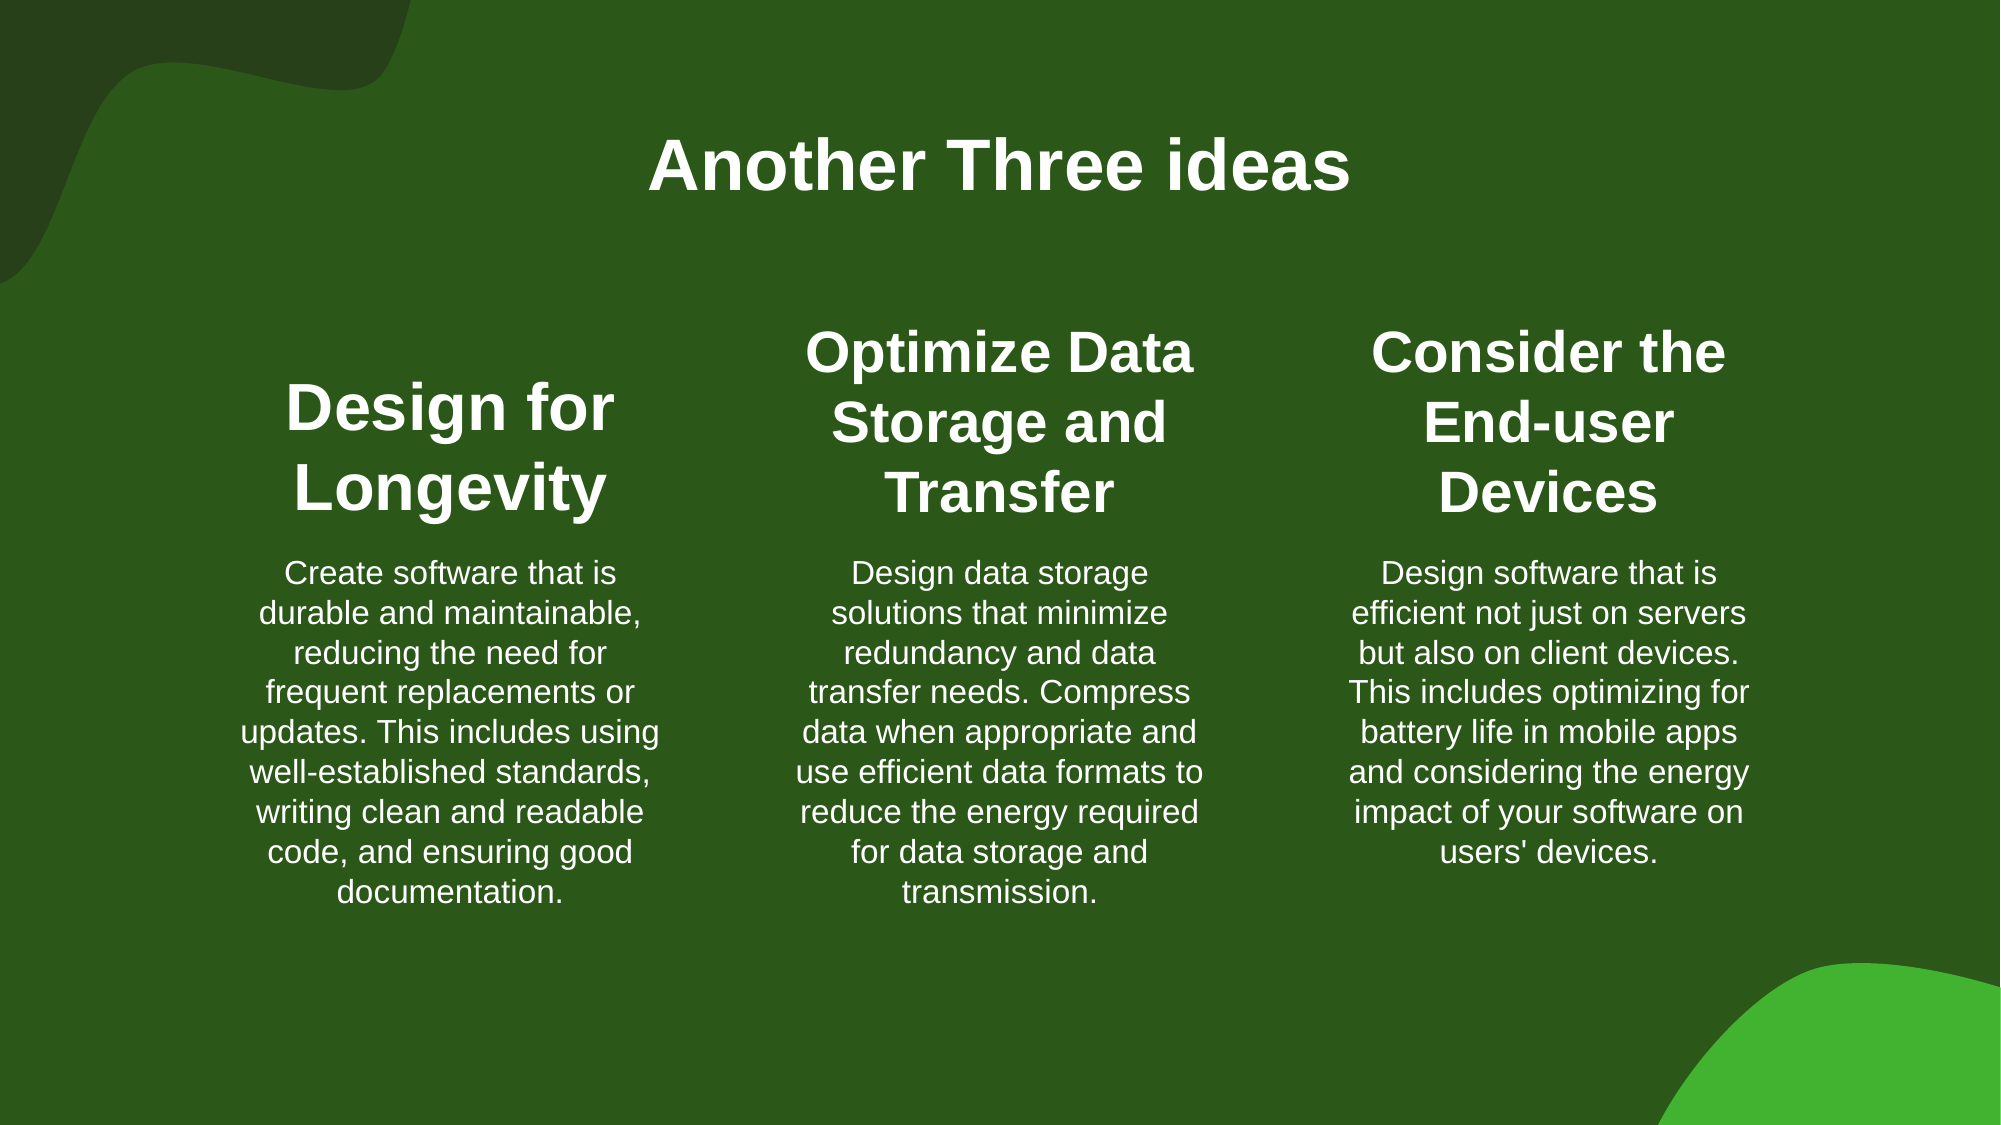

# Another Three ideas
Design for Longevity
Optimize Data Storage and Transfer
Consider the End-user Devices
Create software that is durable and maintainable, reducing the need for frequent replacements or updates. This includes using well-established standards, writing clean and readable code, and ensuring good documentation.
Design data storage solutions that minimize redundancy and data transfer needs. Compress data when appropriate and use efficient data formats to reduce the energy required for data storage and transmission.
Design software that is efficient not just on servers but also on client devices. This includes optimizing for battery life in mobile apps and considering the energy impact of your software on users' devices.